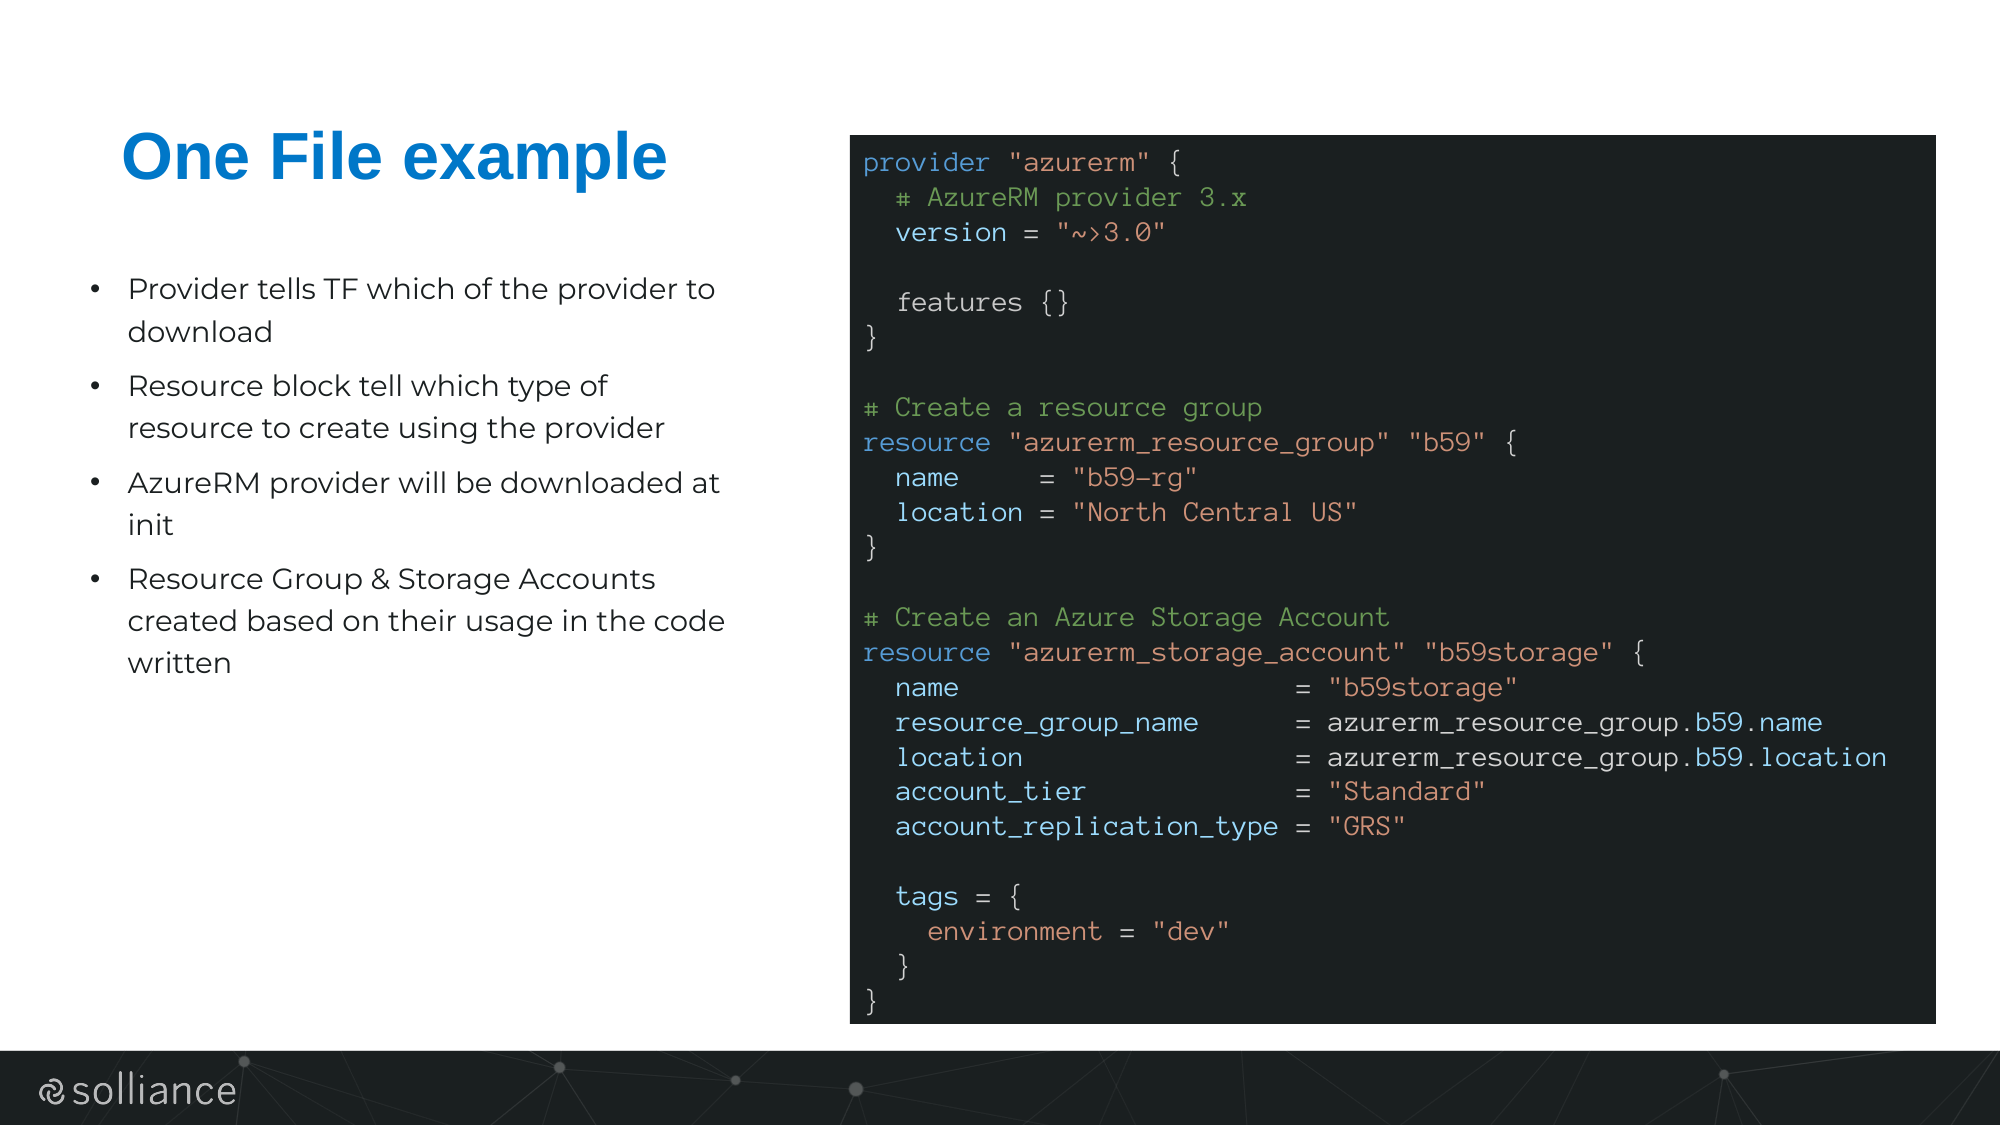

# One File example
provider "azurerm" {
  # AzureRM provider 3.x
  version = "~>3.0"

  features {}
}
# Create a resource group
resource "azurerm_resource_group" "b59" {
  name     = "b59-rg"
  location = "North Central US"
}
# Create an Azure Storage Account
resource "azurerm_storage_account" "b59storage" {
  name                     = "b59storage"
  resource_group_name      = azurerm_resource_group.b59.name
  location                 = azurerm_resource_group.b59.location
  account_tier             = "Standard"
  account_replication_type = "GRS"
  tags = {
    environment = "dev"
  }
}
Provider tells TF which of the provider to download
Resource block tell which type of resource to create using the provider
AzureRM provider will be downloaded at init
Resource Group & Storage Accounts created based on their usage in the code written